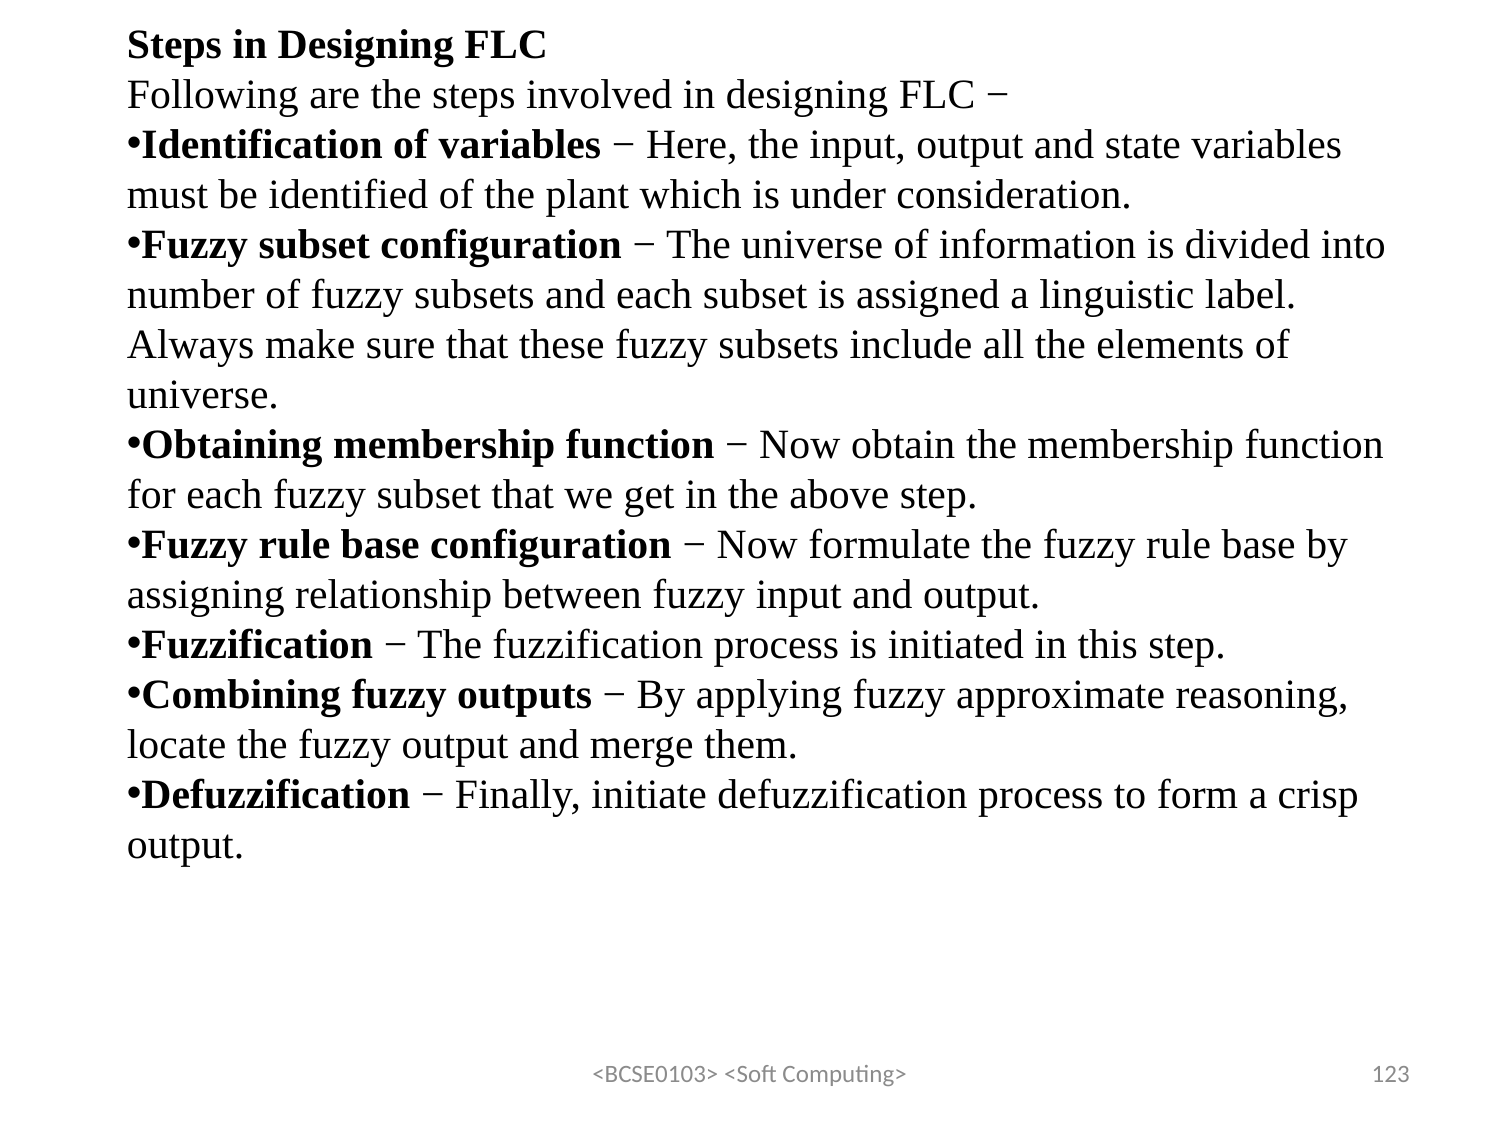

Steps in Designing FLC
Following are the steps involved in designing FLC −
Identification of variables − Here, the input, output and state variables must be identified of the plant which is under consideration.
Fuzzy subset configuration − The universe of information is divided into number of fuzzy subsets and each subset is assigned a linguistic label. Always make sure that these fuzzy subsets include all the elements of universe.
Obtaining membership function − Now obtain the membership function for each fuzzy subset that we get in the above step.
Fuzzy rule base configuration − Now formulate the fuzzy rule base by assigning relationship between fuzzy input and output.
Fuzzification − The fuzzification process is initiated in this step.
Combining fuzzy outputs − By applying fuzzy approximate reasoning, locate the fuzzy output and merge them.
Defuzzification − Finally, initiate defuzzification process to form a crisp output.
<BCSE0103> <Soft Computing>
123